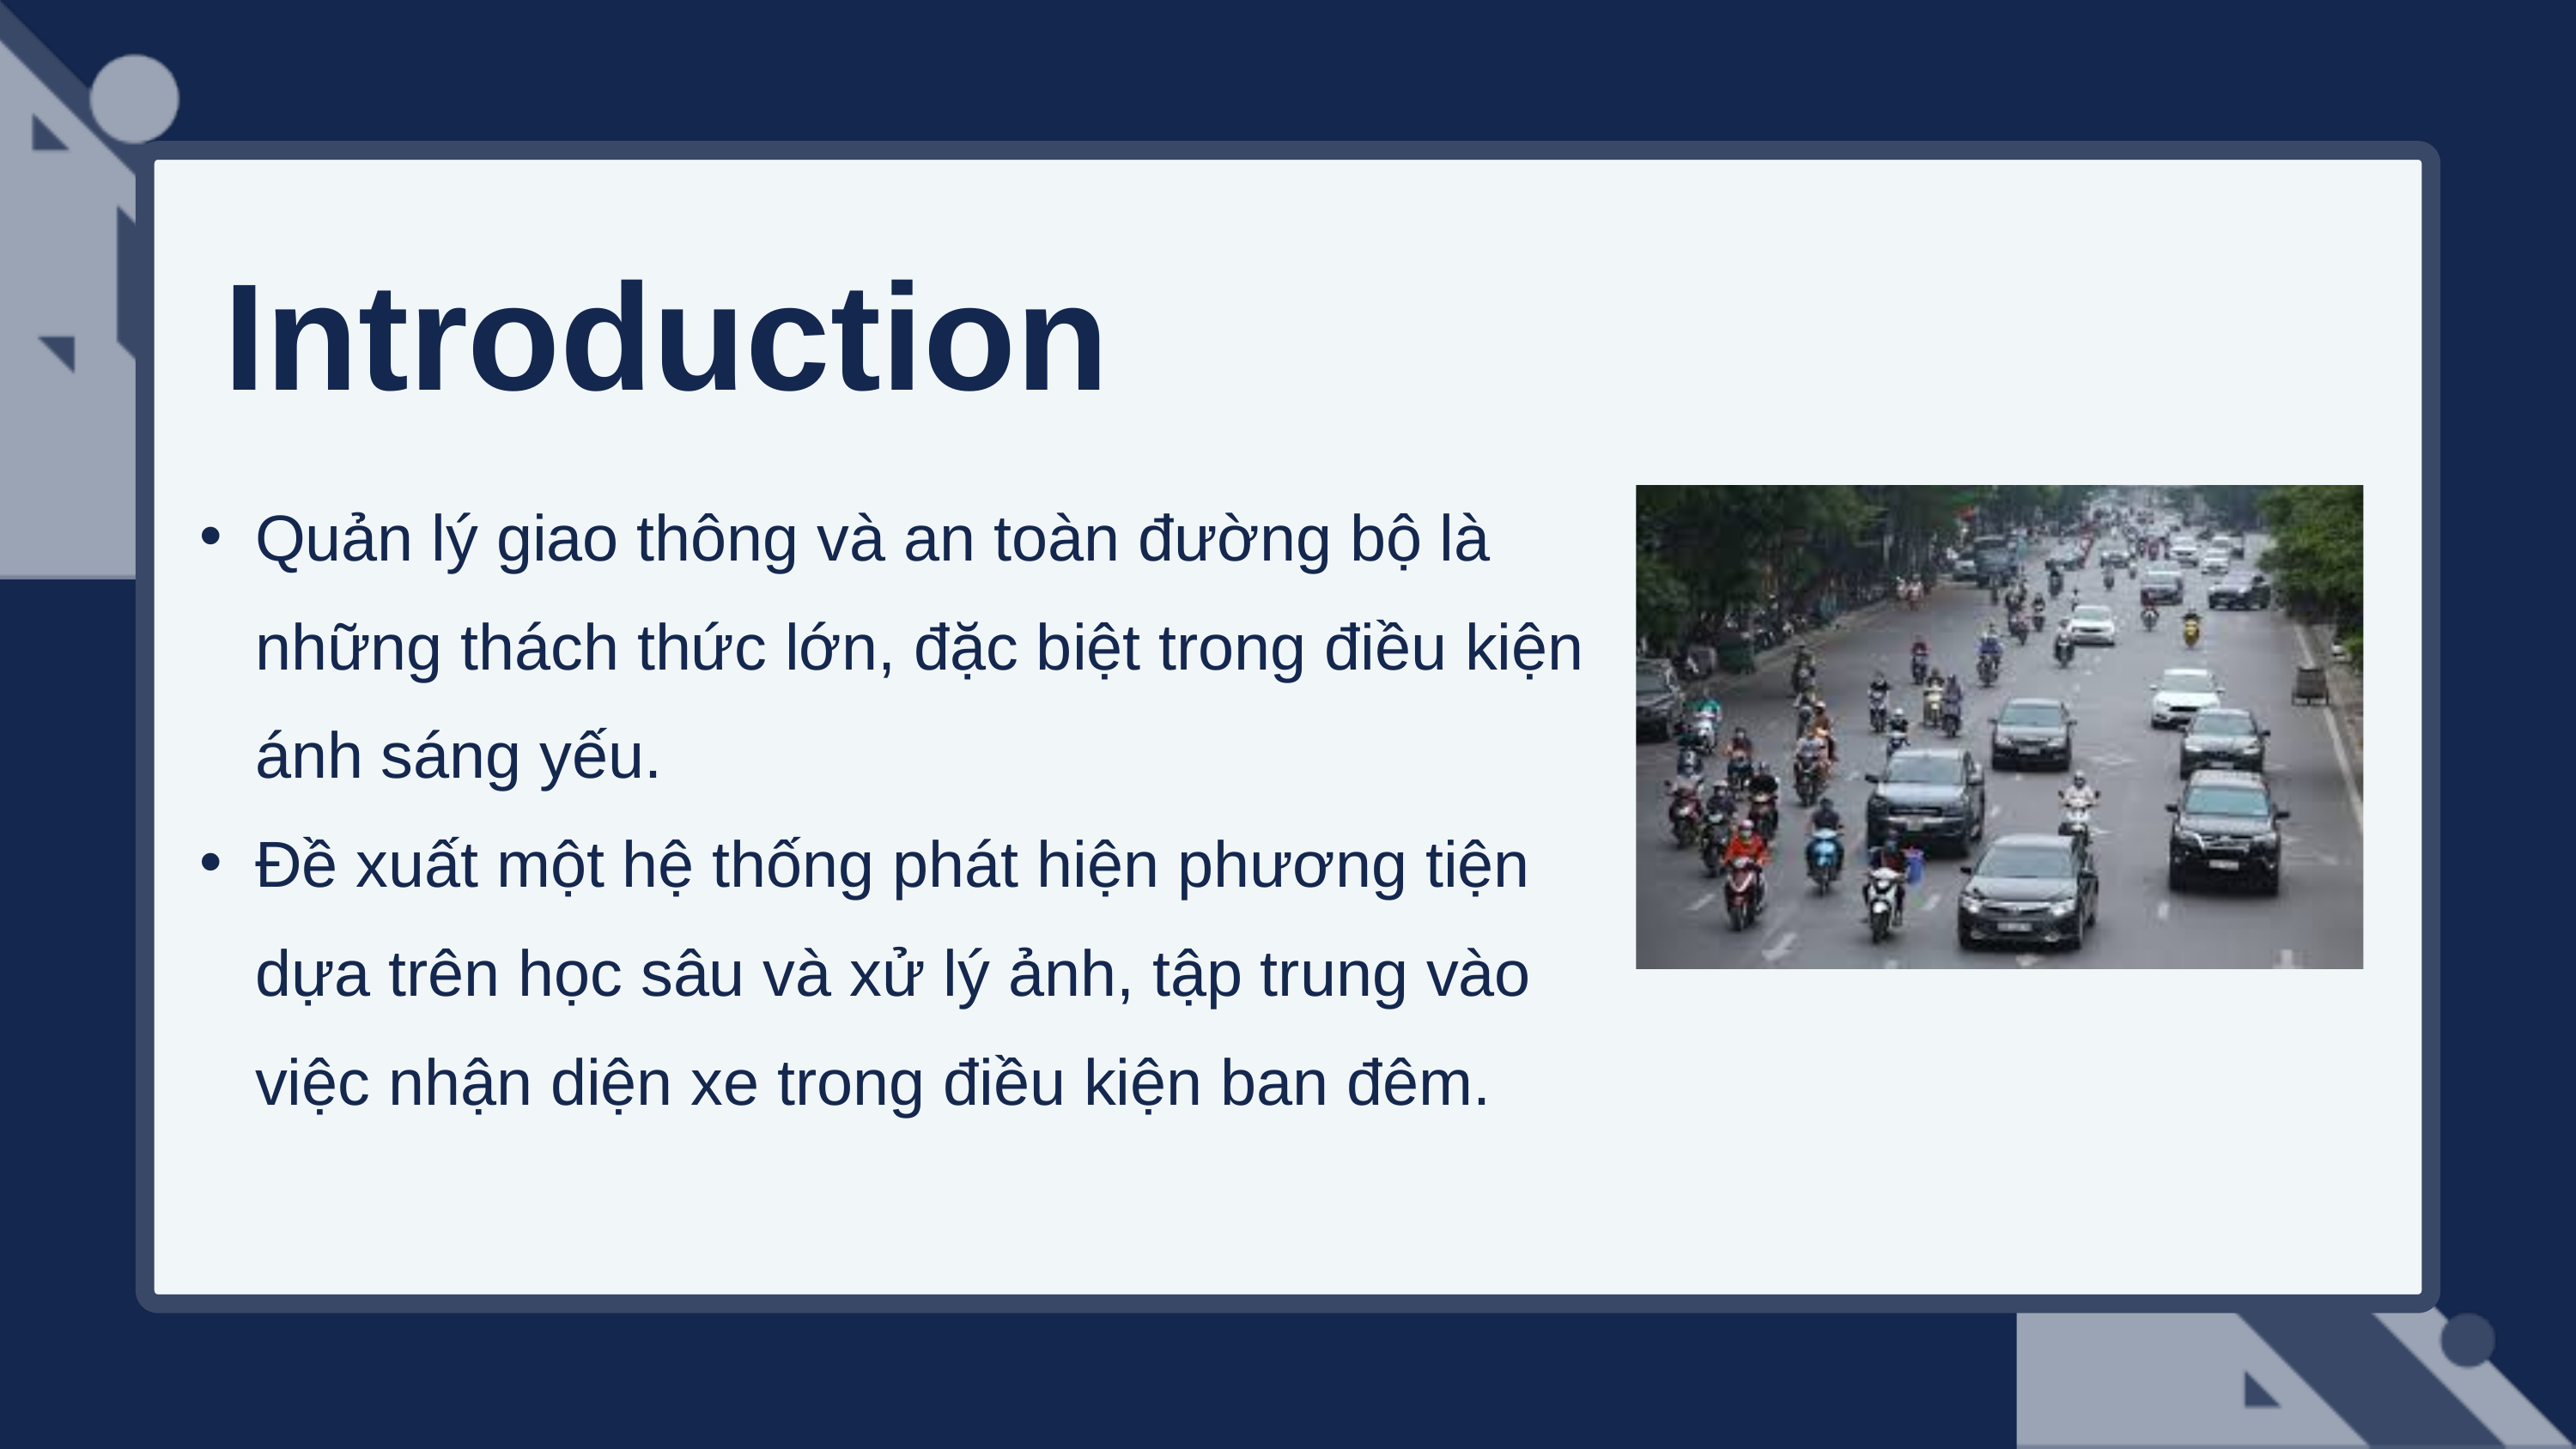

Introduction
Quản lý giao thông và an toàn đường bộ là những thách thức lớn, đặc biệt trong điều kiện ánh sáng yếu.
Đề xuất một hệ thống phát hiện phương tiện dựa trên học sâu và xử lý ảnh, tập trung vào việc nhận diện xe trong điều kiện ban đêm.